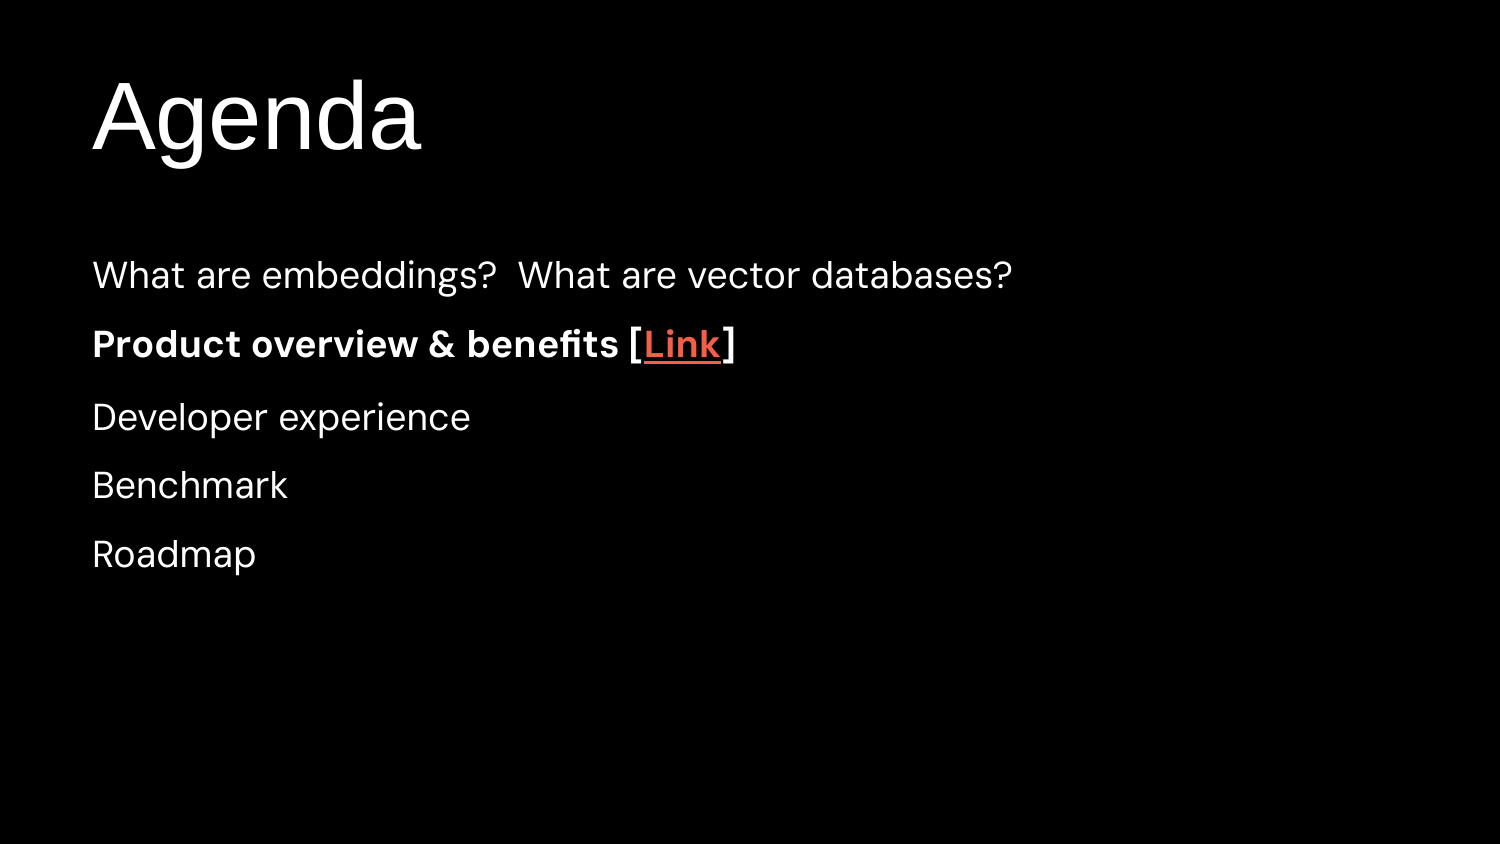

# Agenda
What are embeddings?  What are vector databases?
Product overview & benefits [Link]
Developer experience
Benchmark
Roadmap